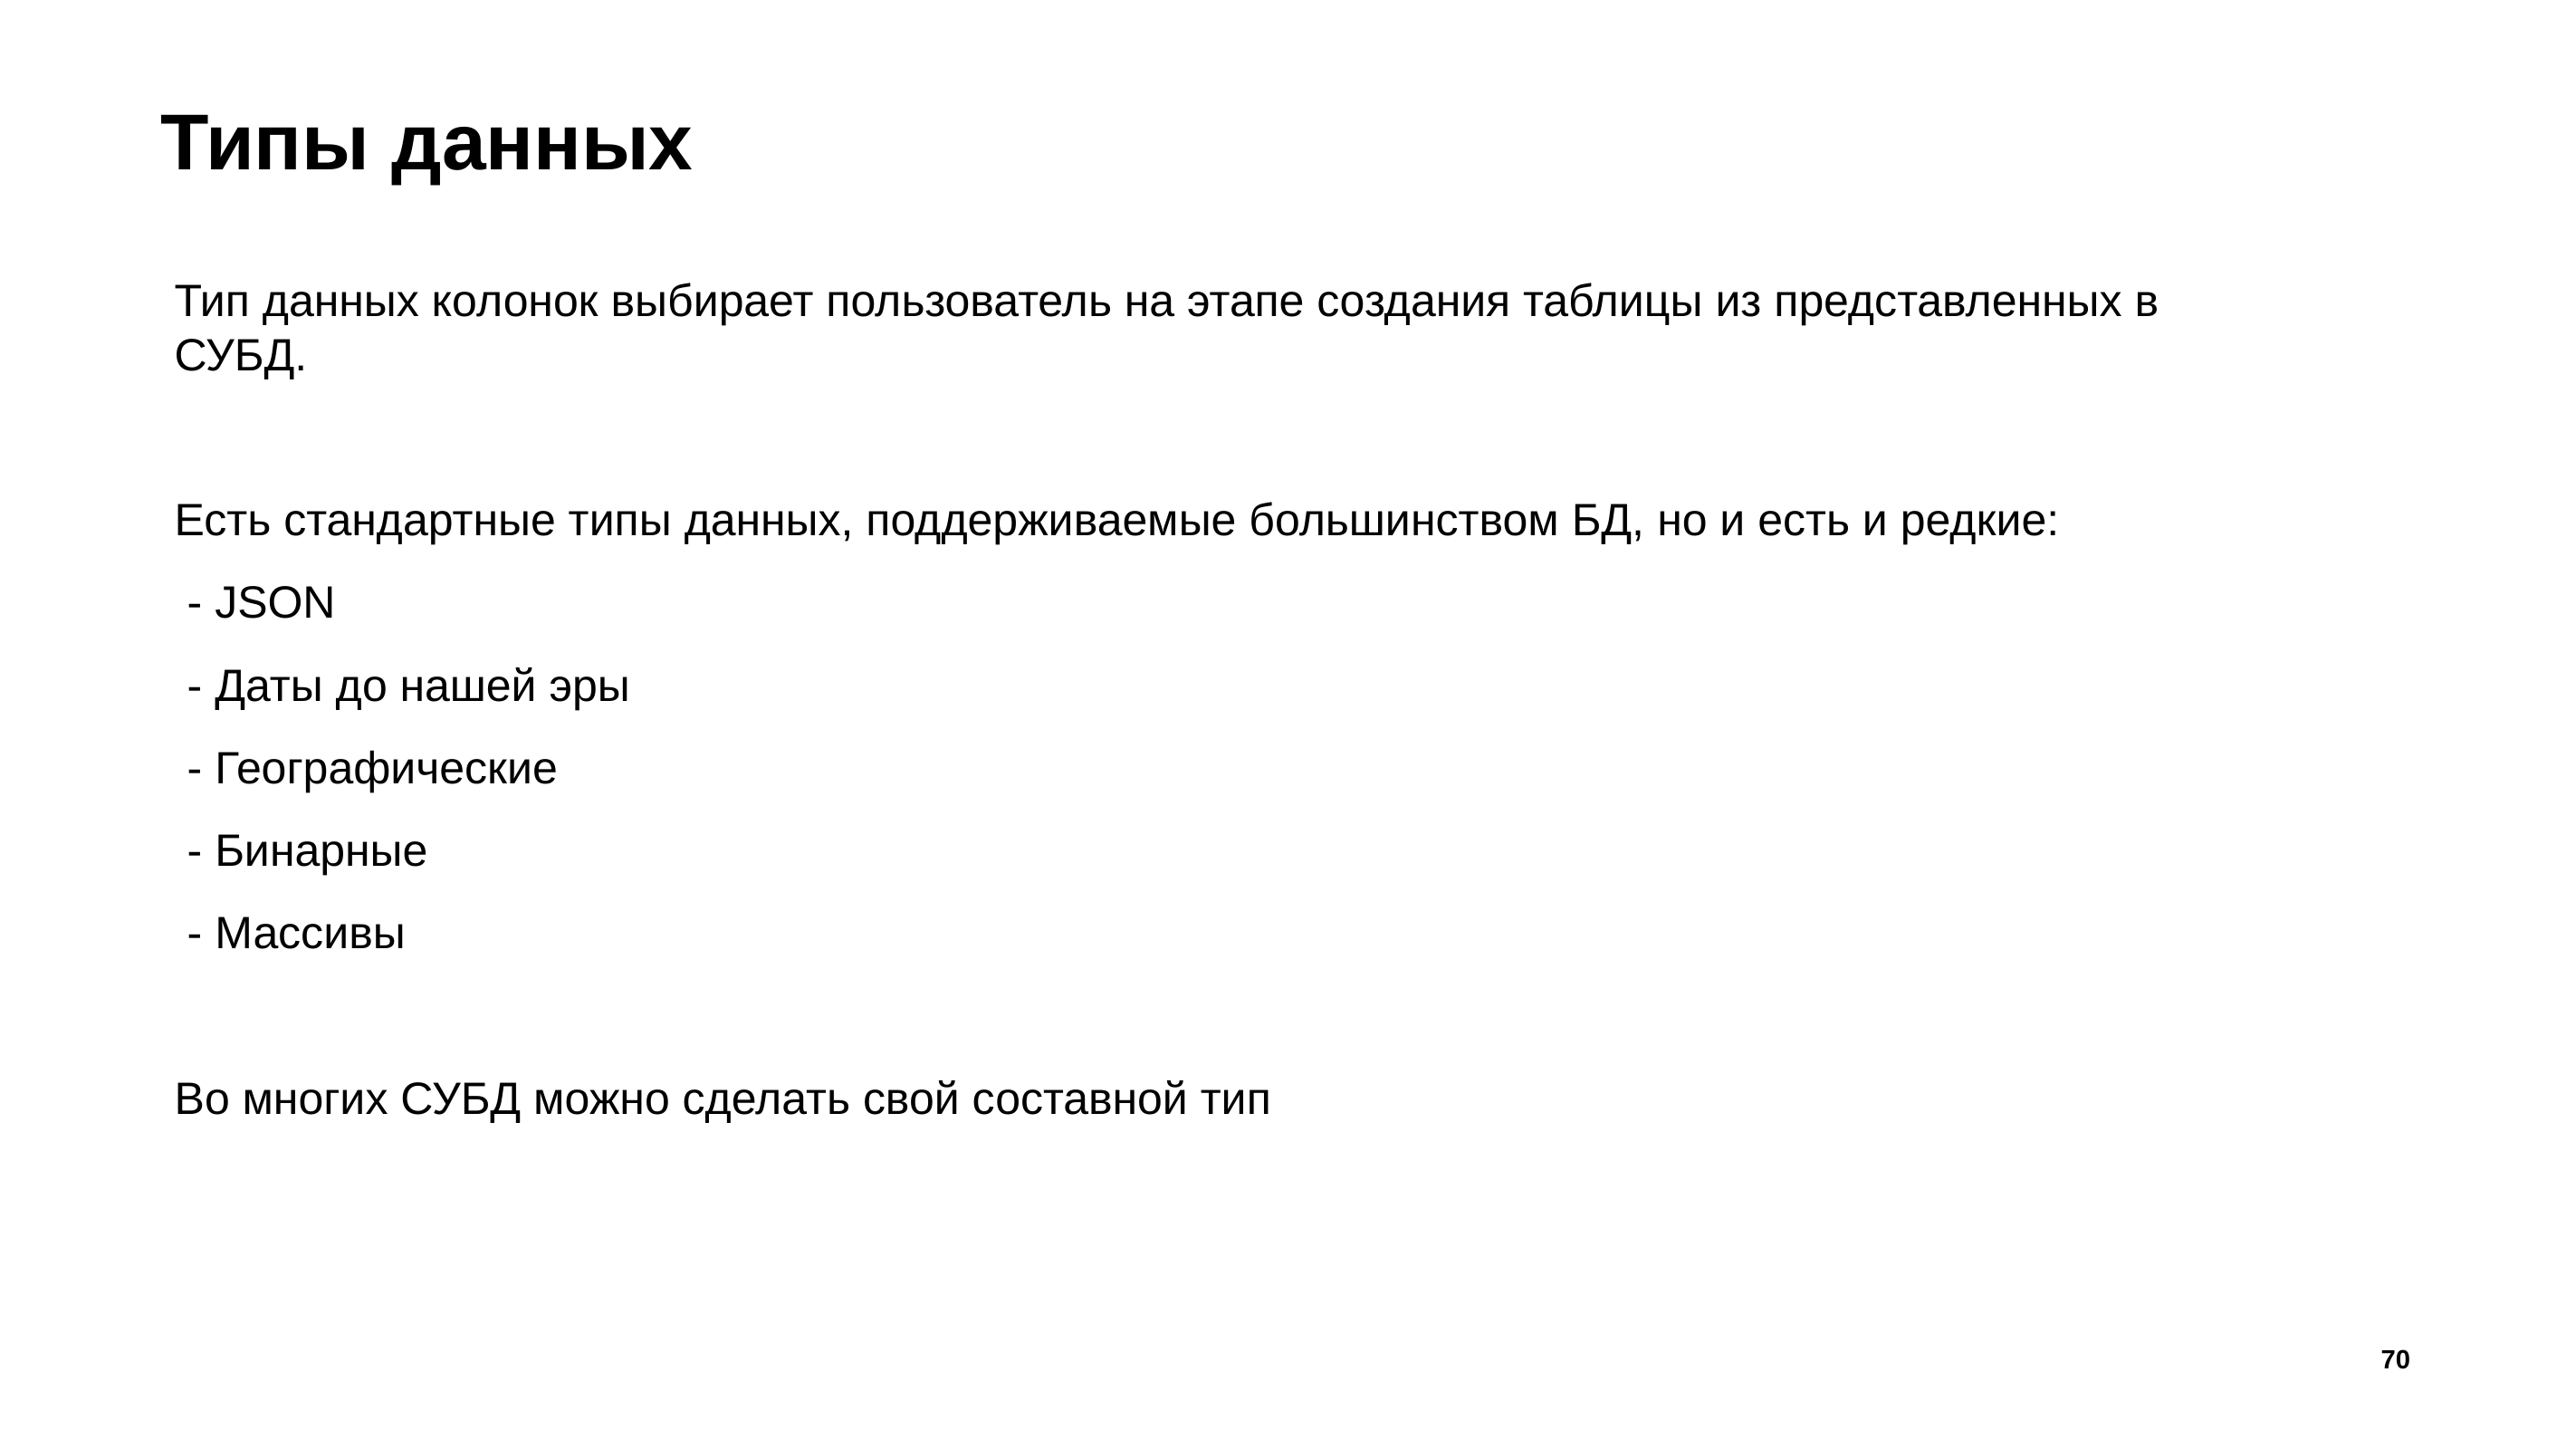

# Типы данных
Тип данных колонок выбирает пользователь на этапе создания таблицы из представленных в СУБД.

Есть стандартные типы данных, поддерживаемые большинством БД, но и есть и редкие:
 - JSON
 - Даты до нашей эры
 - Географические
 - Бинарные
 - Массивы

Во многих СУБД можно сделать свой составной тип

70